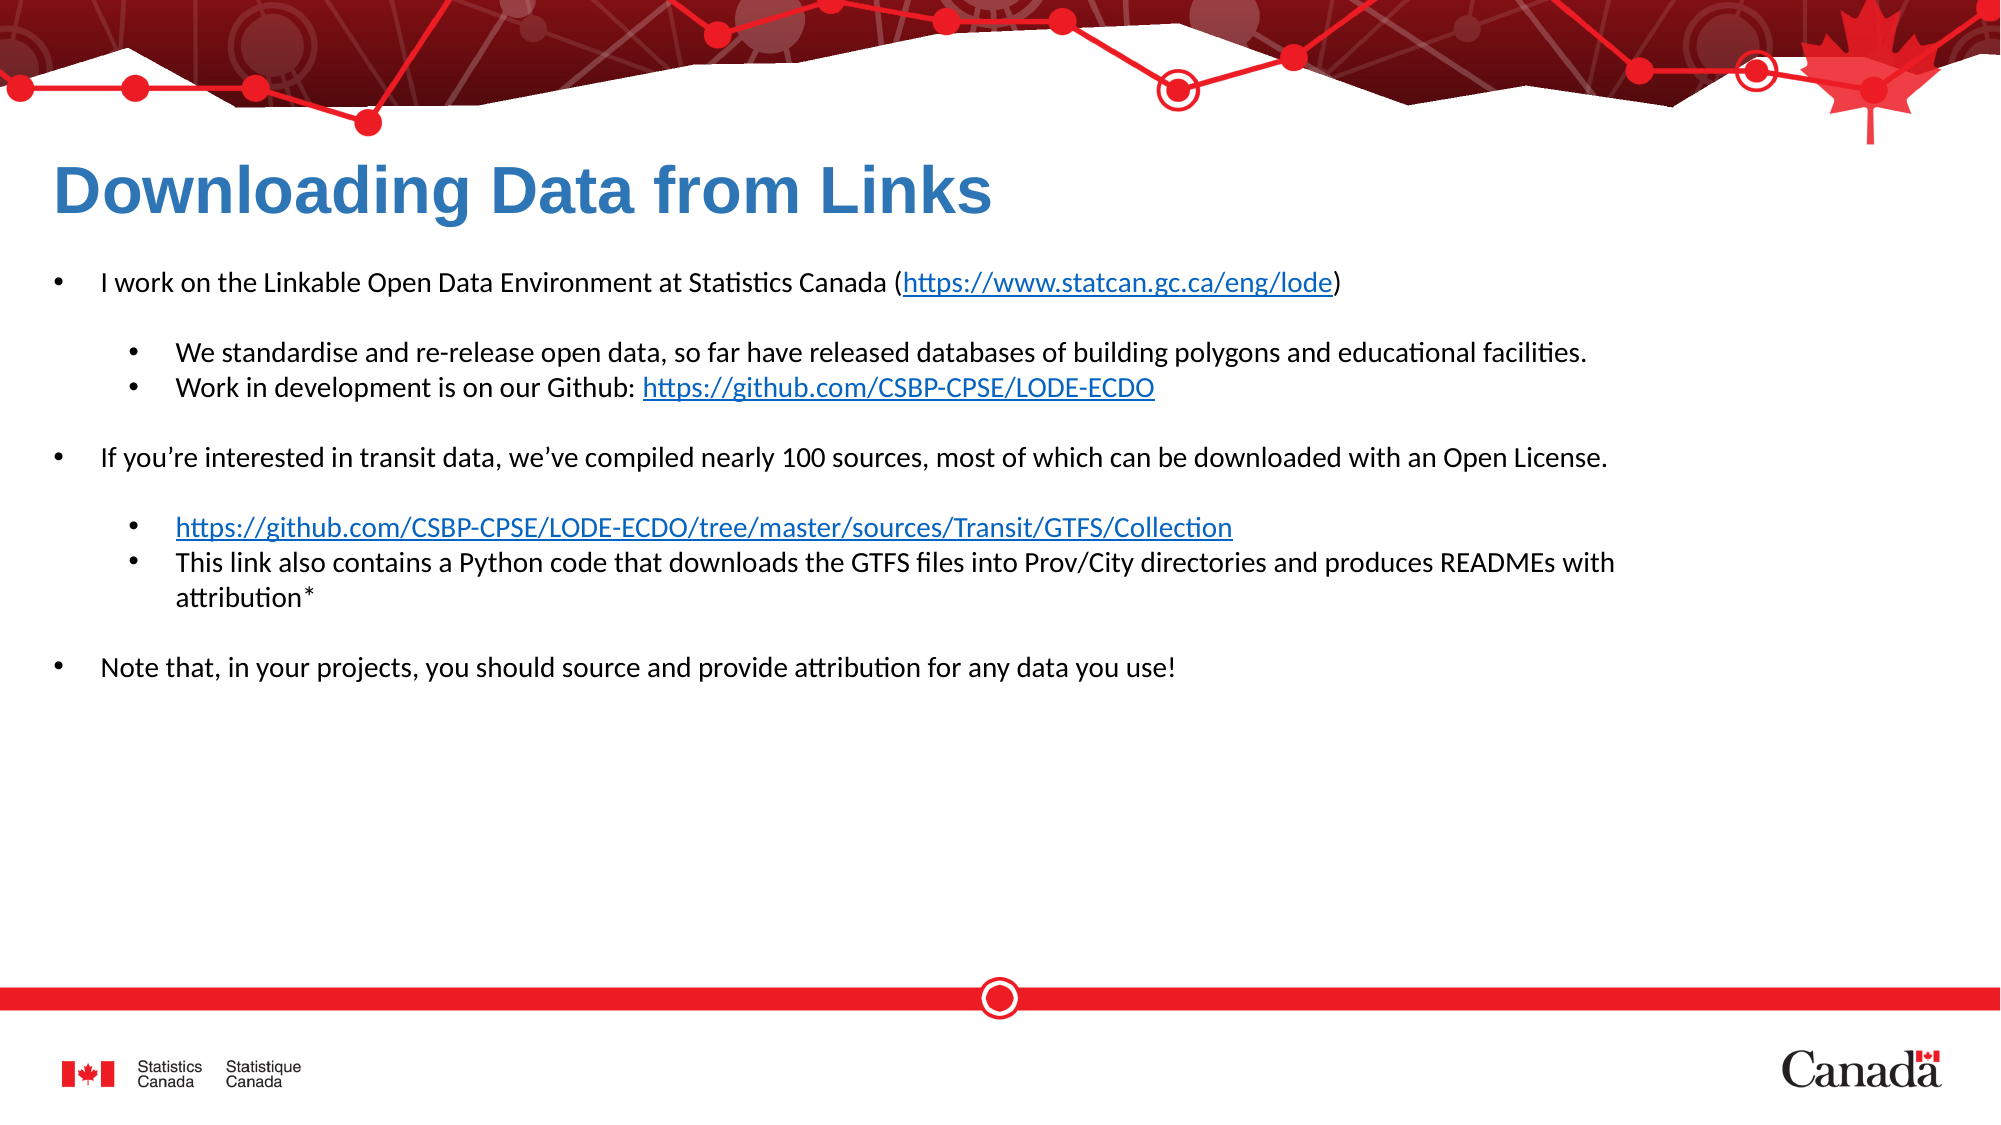

Downloading Data from Links
I work on the Linkable Open Data Environment at Statistics Canada (https://www.statcan.gc.ca/eng/lode)

We standardise and re-release open data, so far have released databases of building polygons and educational facilities.
Work in development is on our Github: https://github.com/CSBP-CPSE/LODE-ECDO

If you’re interested in transit data, we’ve compiled nearly 100 sources, most of which can be downloaded with an Open License.

https://github.com/CSBP-CPSE/LODE-ECDO/tree/master/sources/Transit/GTFS/Collection
This link also contains a Python code that downloads the GTFS files into Prov/City directories and produces READMEs with attribution*

Note that, in your projects, you should source and provide attribution for any data you use!